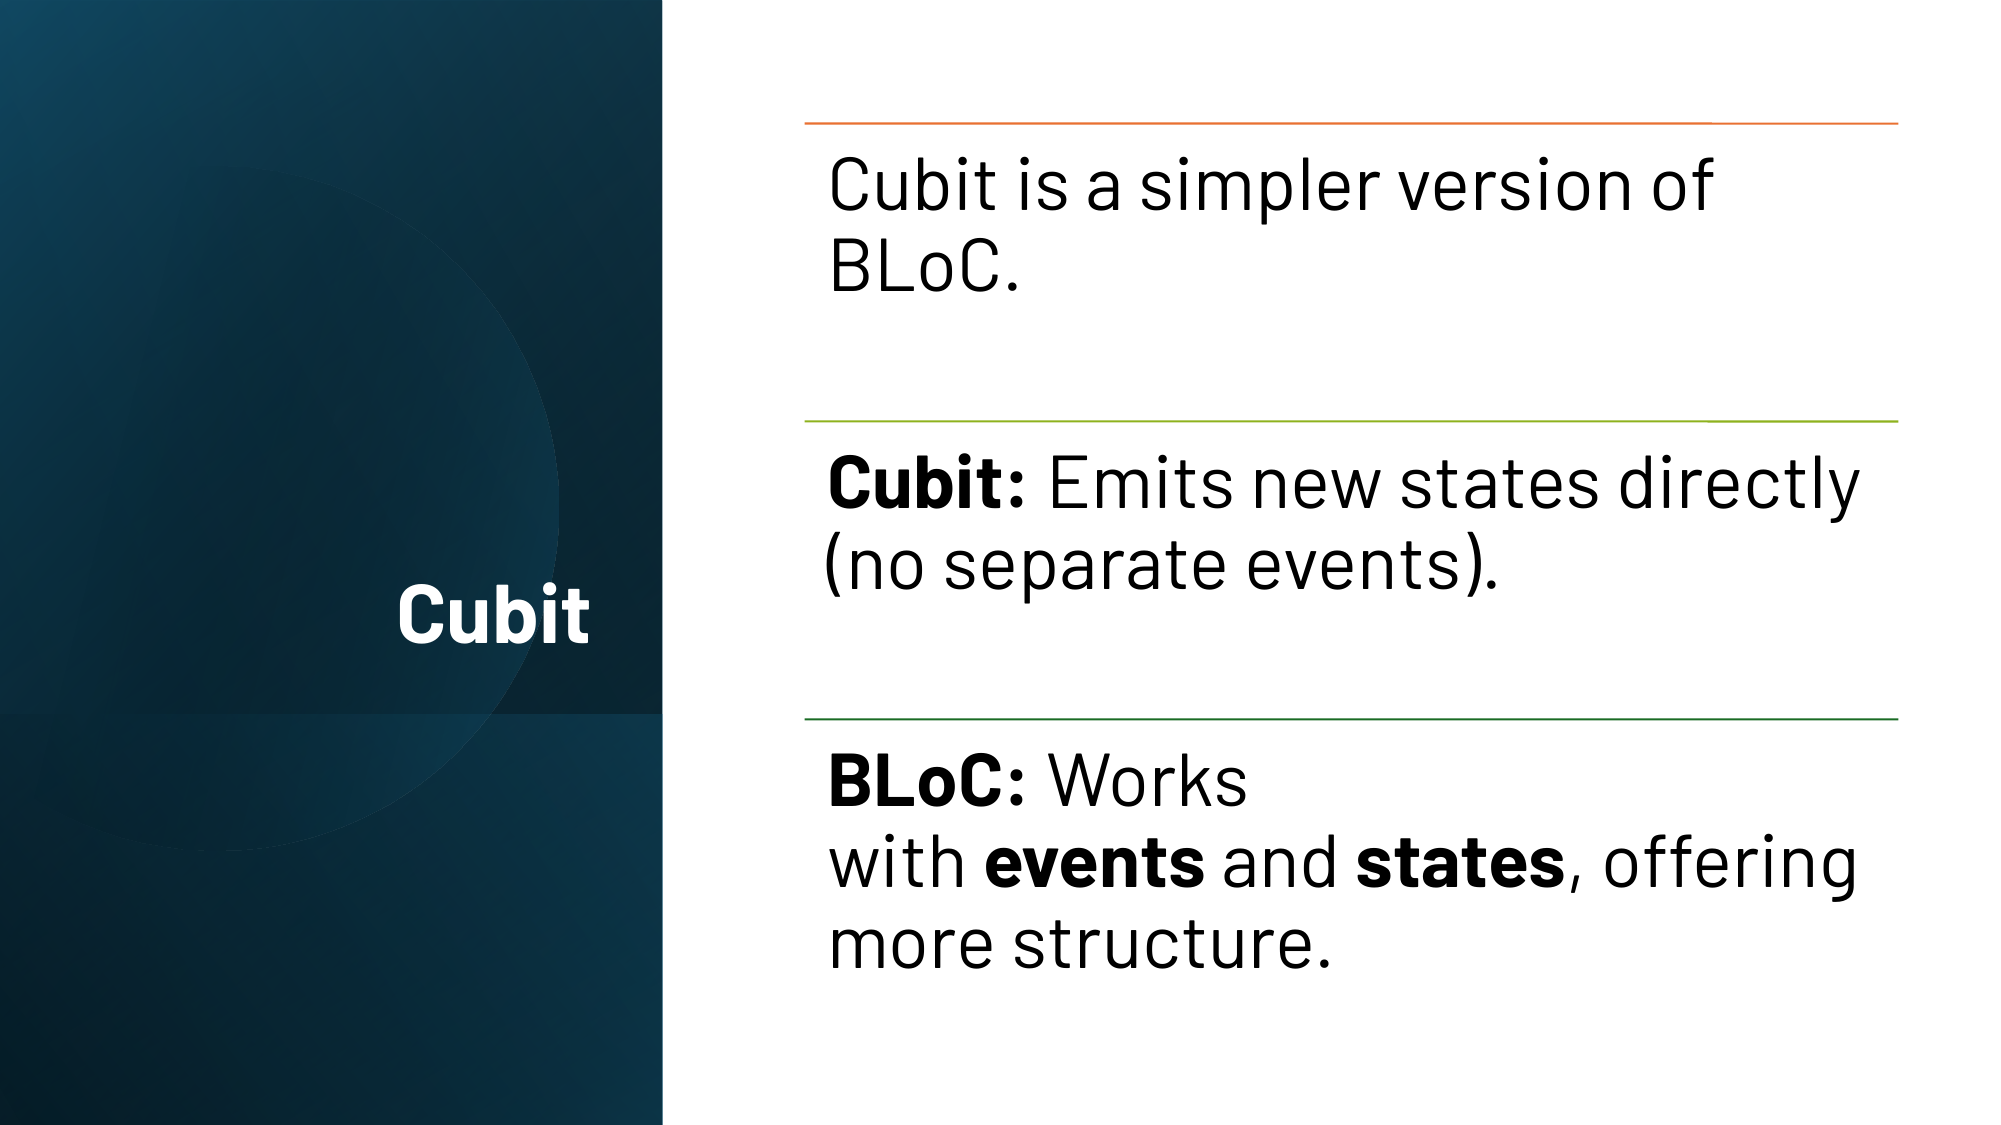

Cubit is a simpler version of BLoC.
Cubit: Emits new states directly (no separate events).
BLoC: Works with events and states, offering more structure.

# Cubit